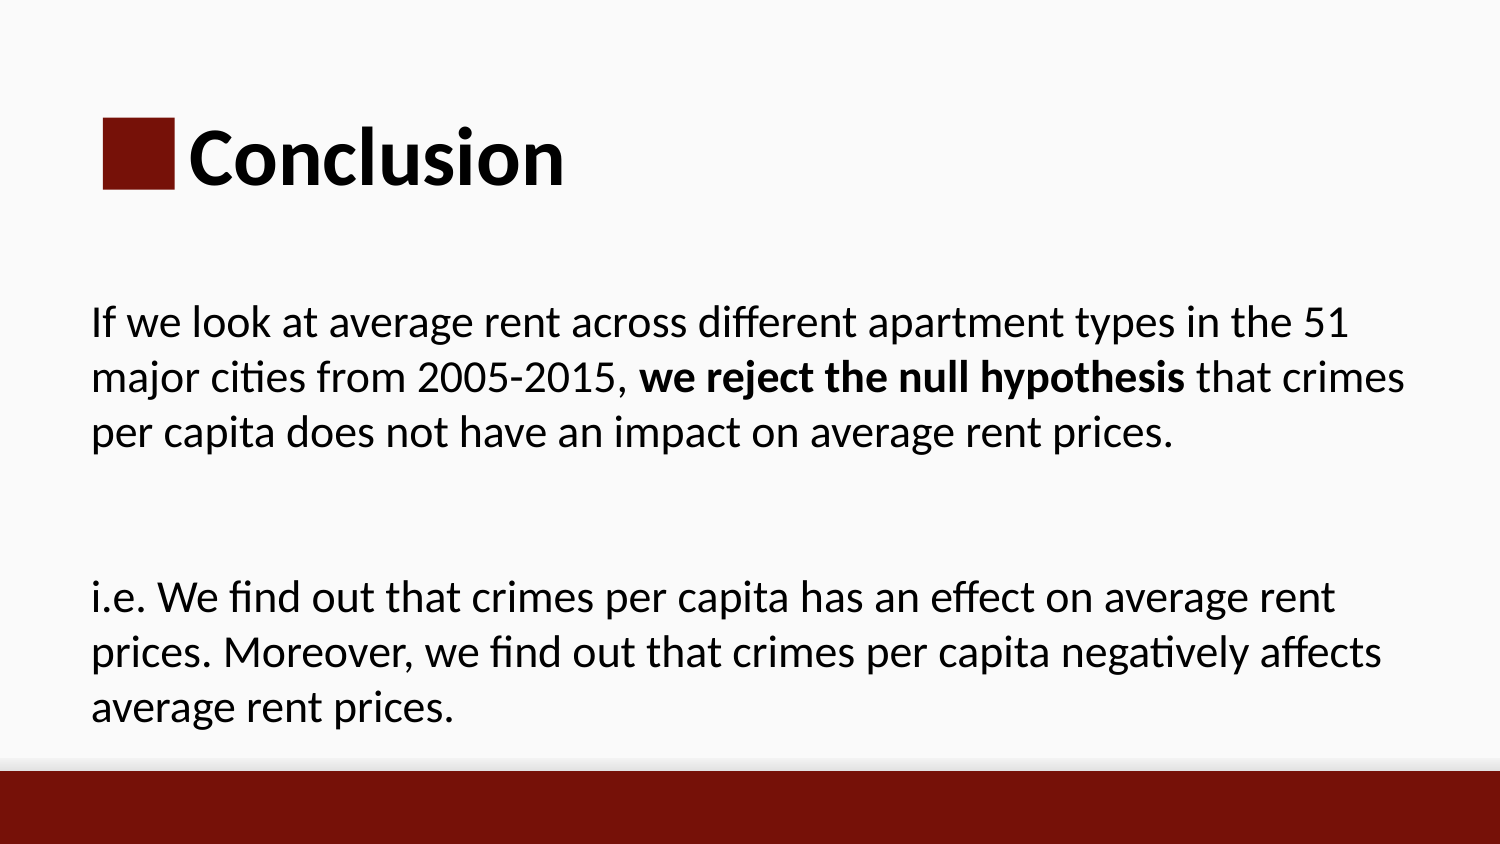

Conclusion

If we look at average rent across different apartment types in the 51 major cities from 2005-2015, we reject the null hypothesis that crimes per capita does not have an impact on average rent prices.

i.e. We find out that crimes per capita has an effect on average rent prices. Moreover, we find out that crimes per capita negatively affects average rent prices.